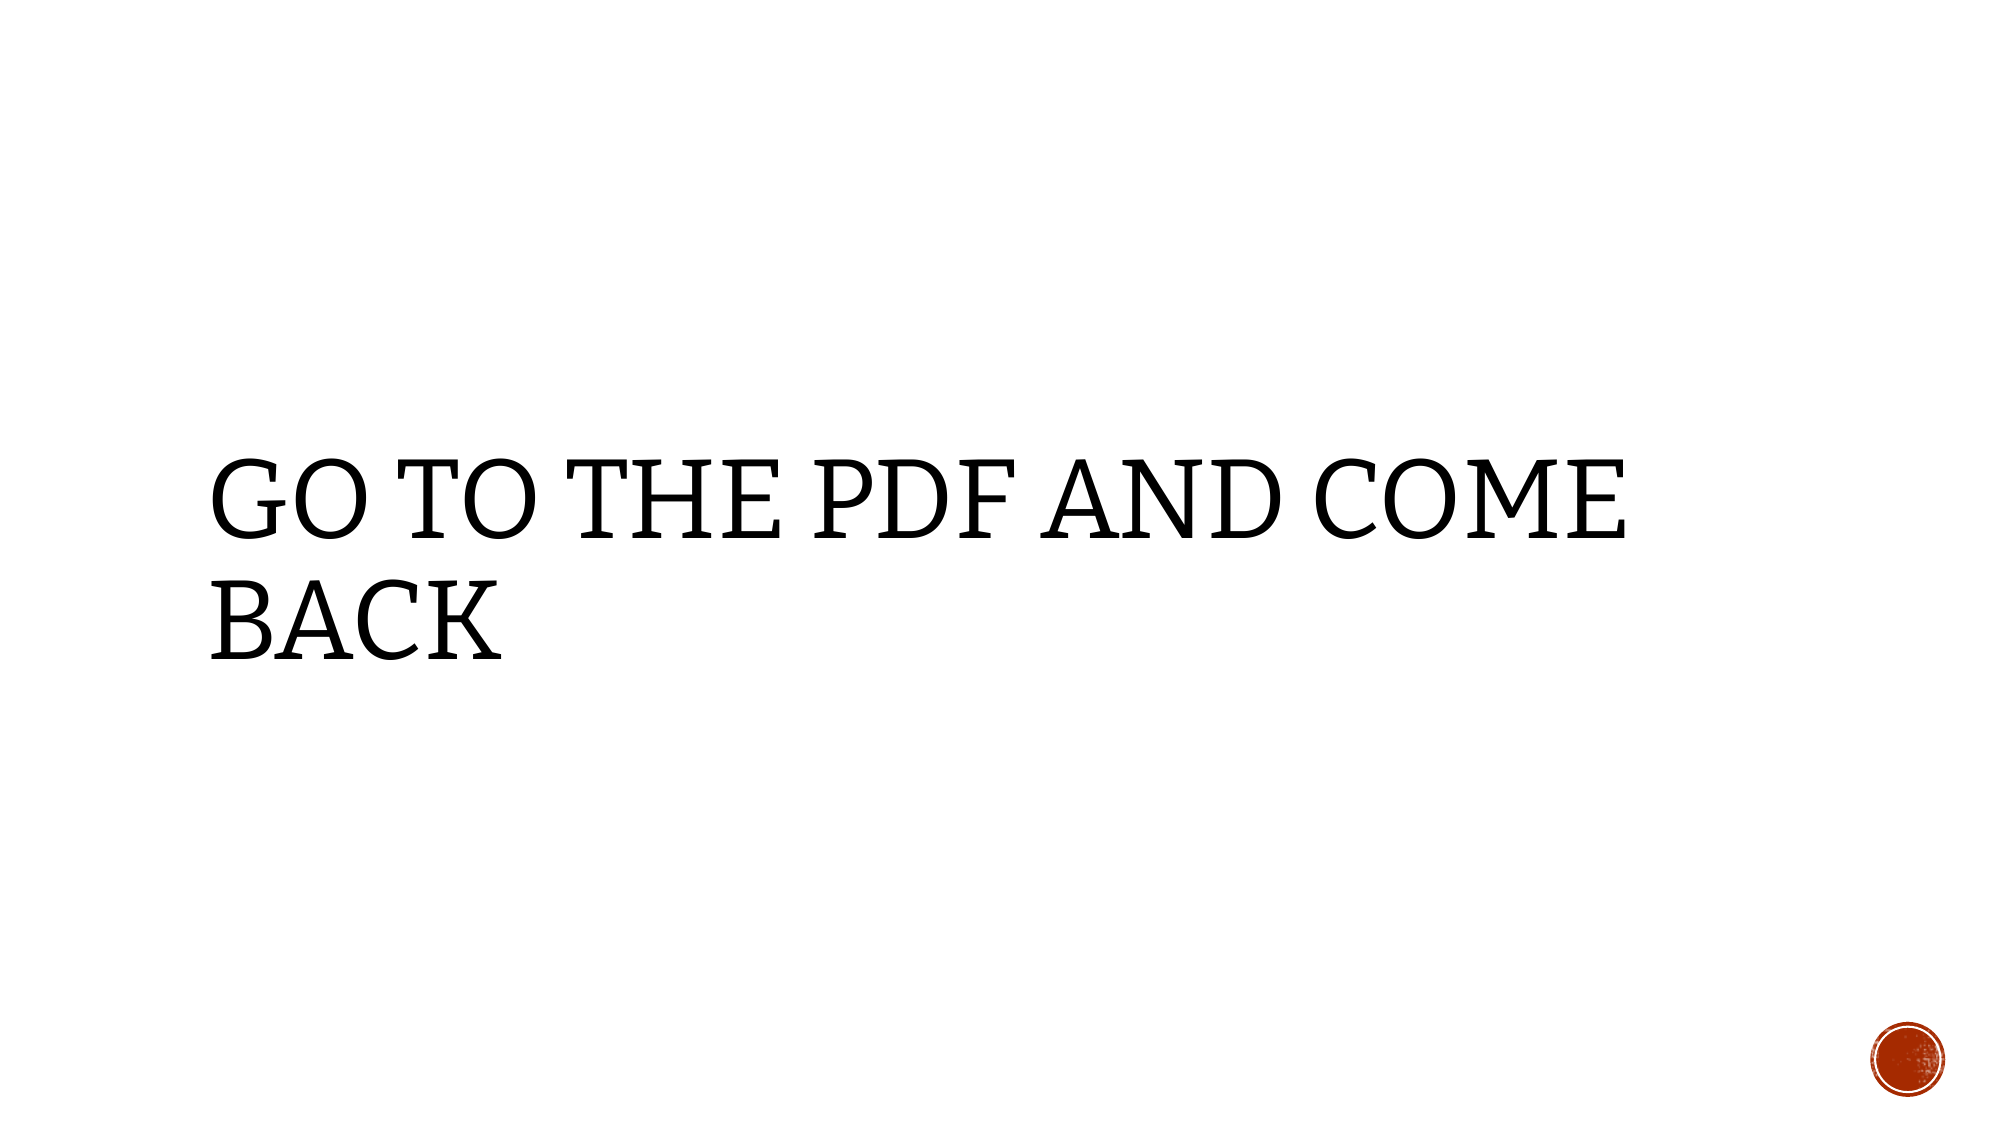

# GO TO THE PDF and come back